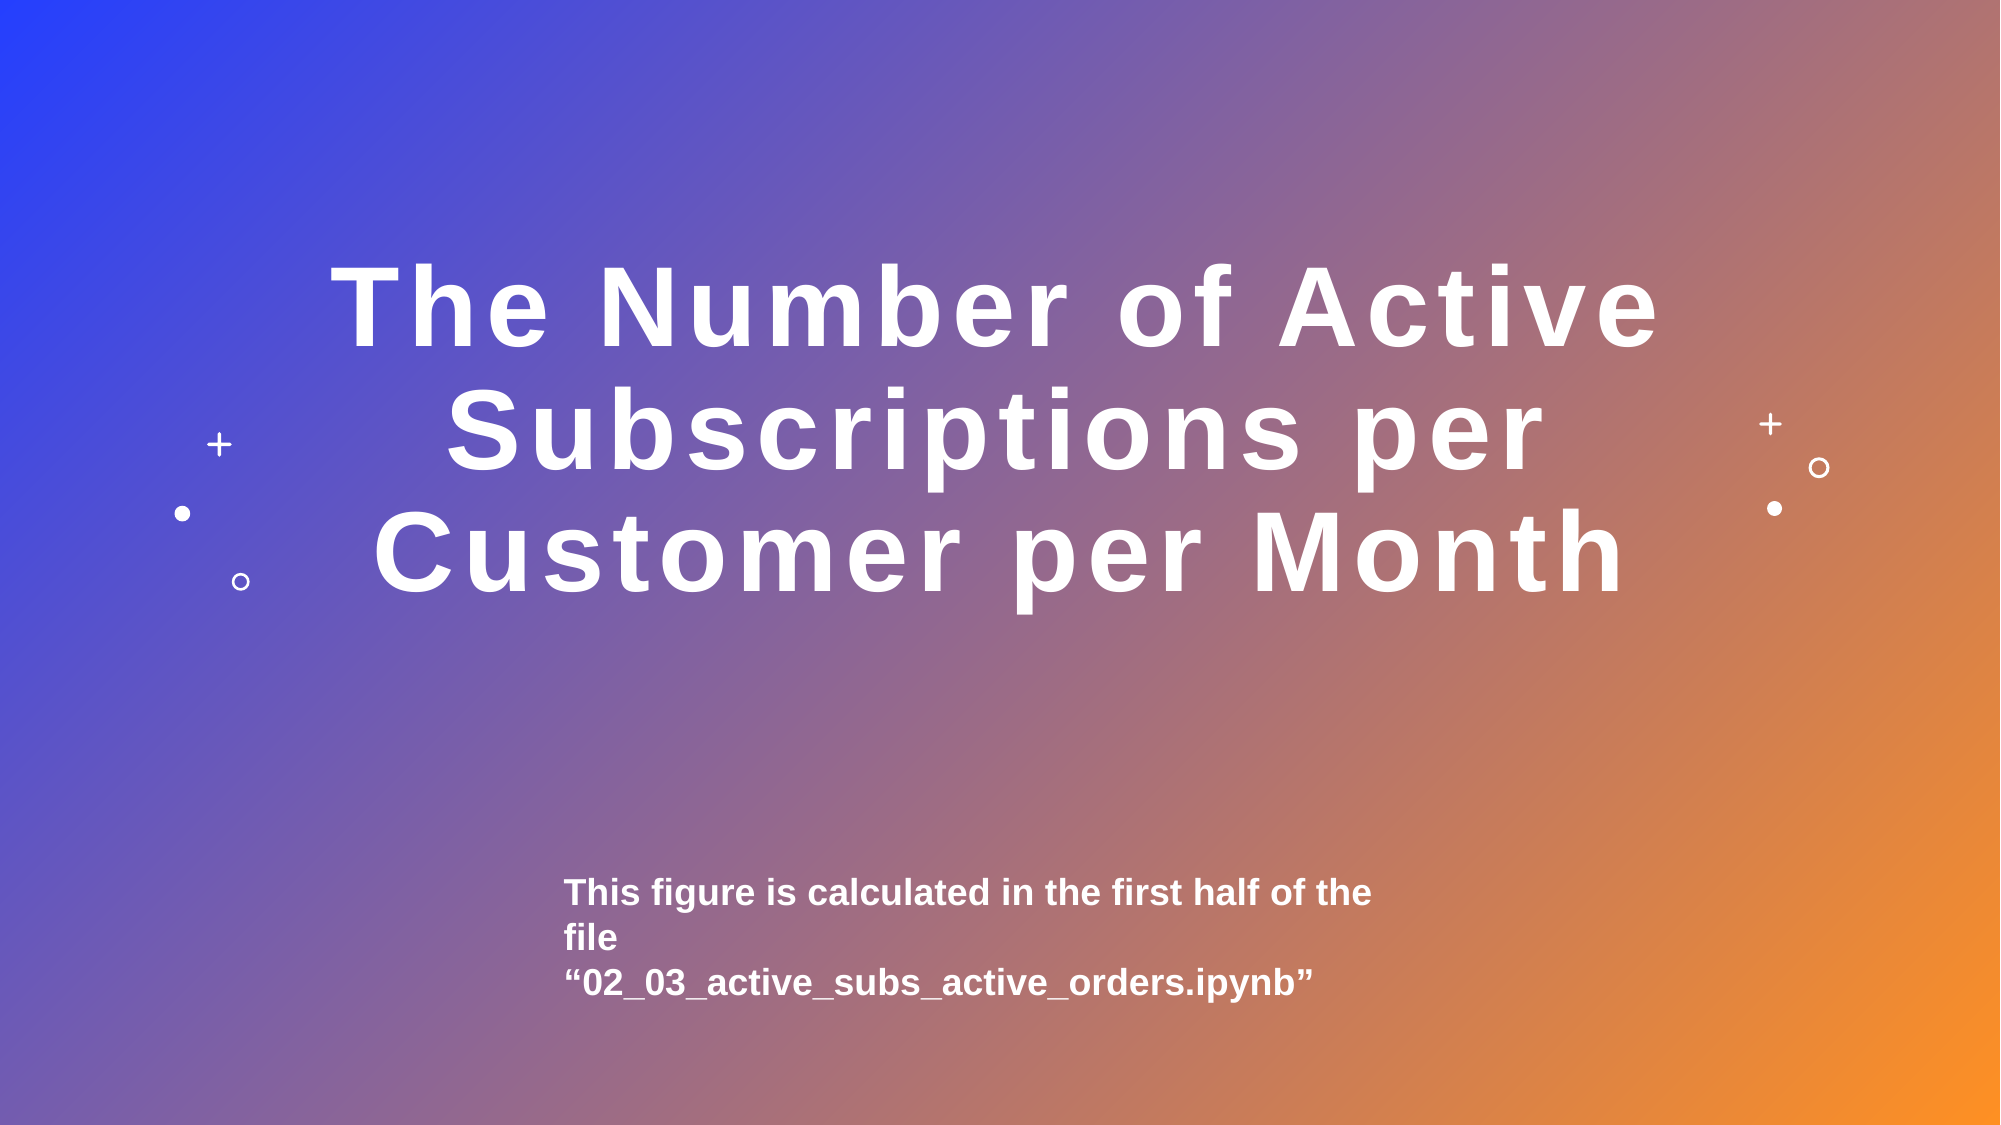

# The Number of Active Subscriptions per Customer per Month
This figure is calculated in the first half of the file
“02_03_active_subs_active_orders.ipynb”